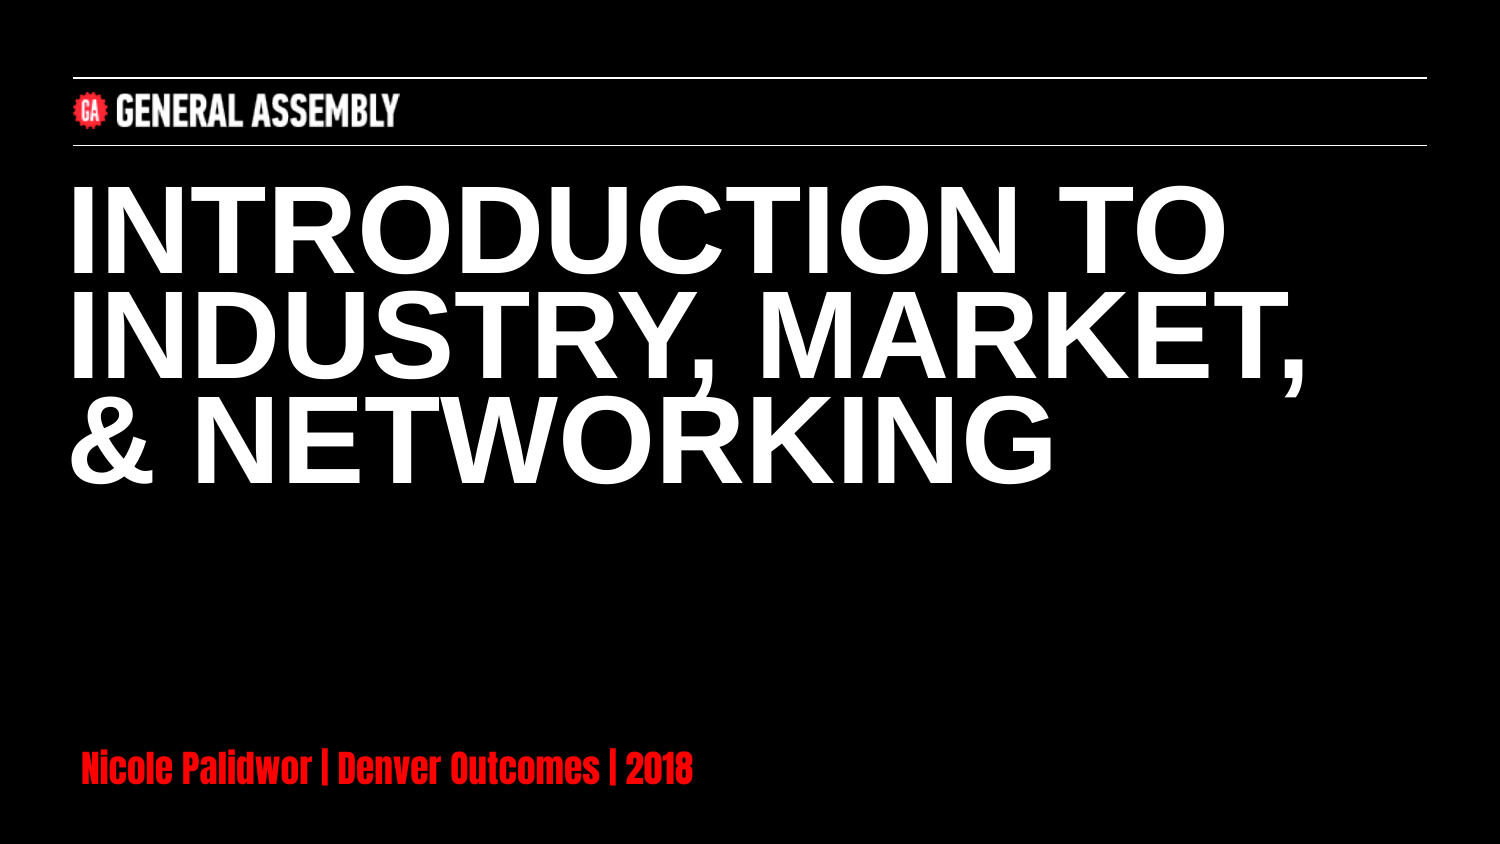

INTRODUCTION TO
INDUSTRY, MARKET,
& NETWORKING
Nicole Palidwor | Denver Outcomes | 2018